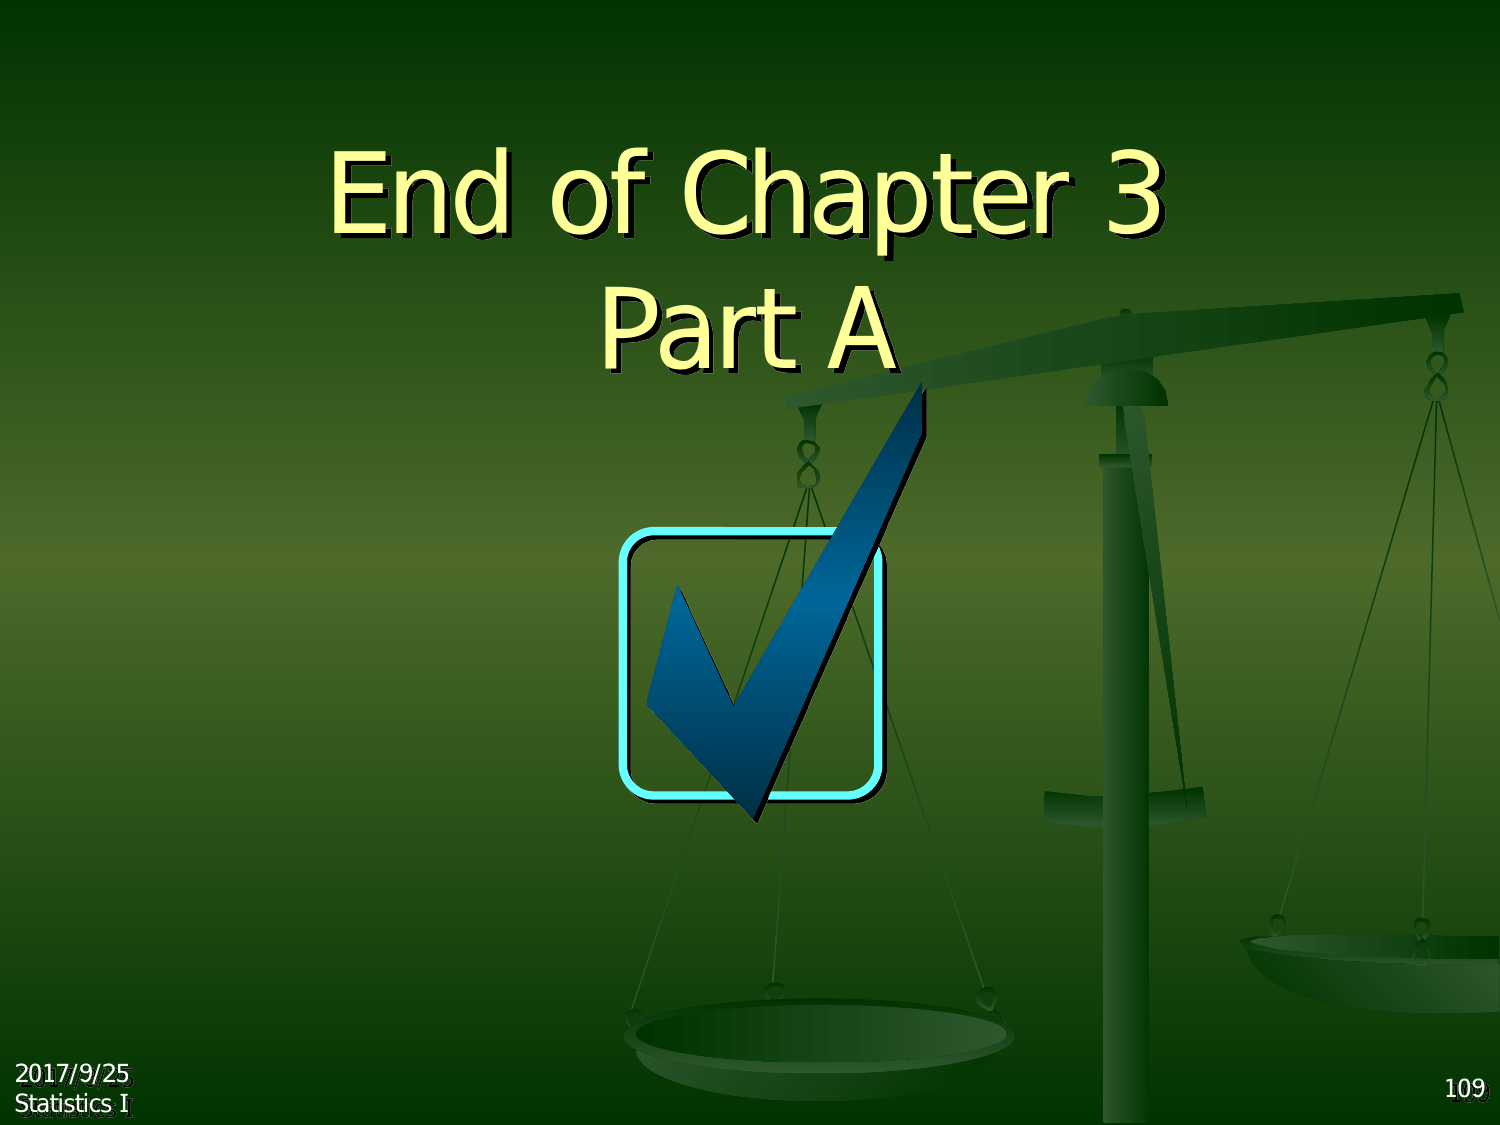

# End of Chapter 3 Part A

2017/9/25
Statistics I
109